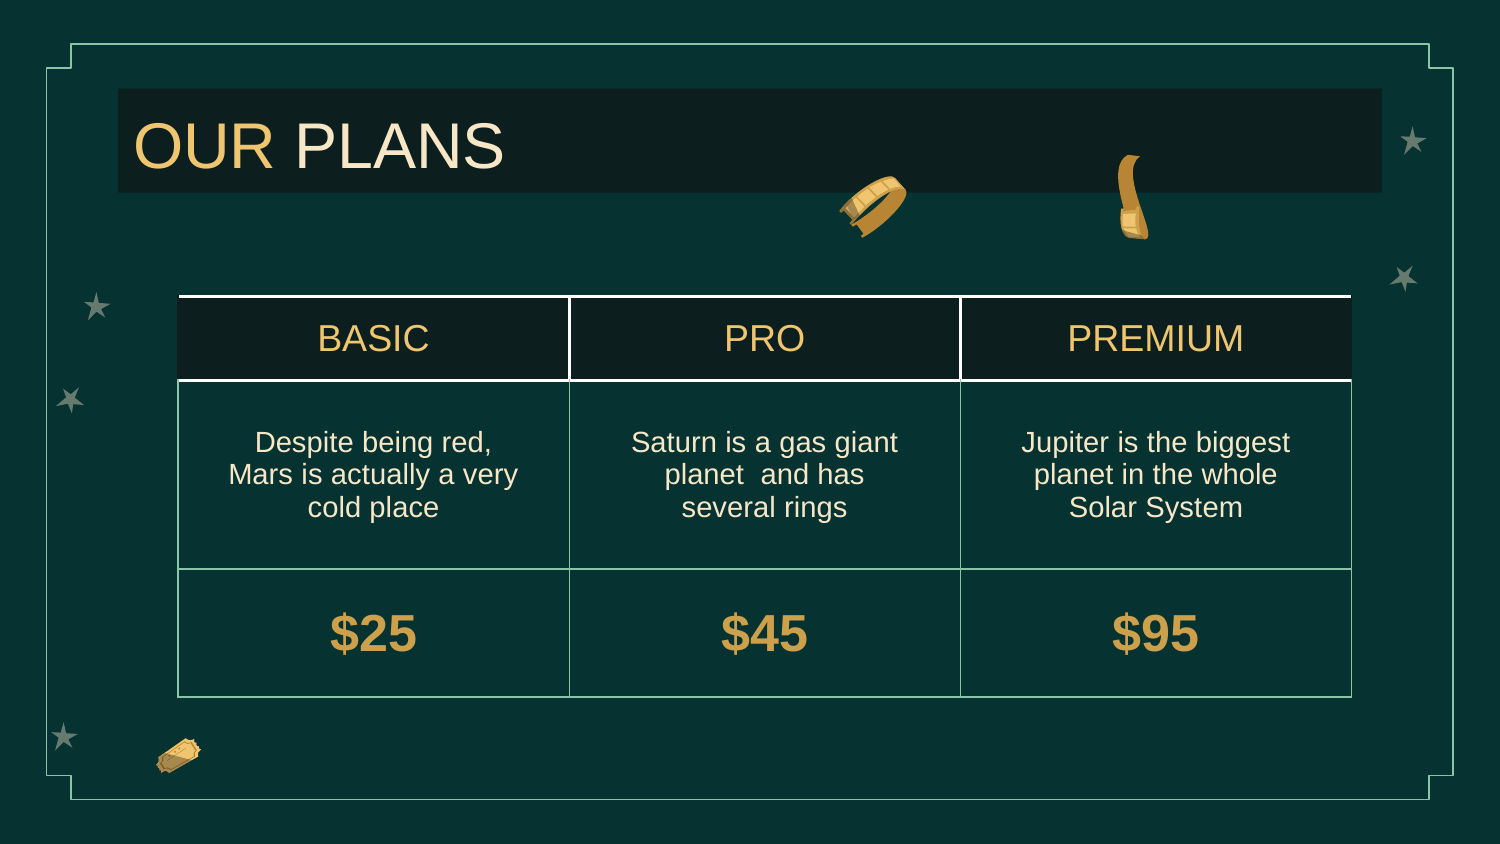

# OUR PLANS

| BASIC | PRO | PREMIUM |
| --- | --- | --- |
| Despite being red, Mars is actually a very cold place | Saturn is a gas giant planet and has several rings | Jupiter is the biggest planet in the whole Solar System |
| $25 | $45 | $95 |